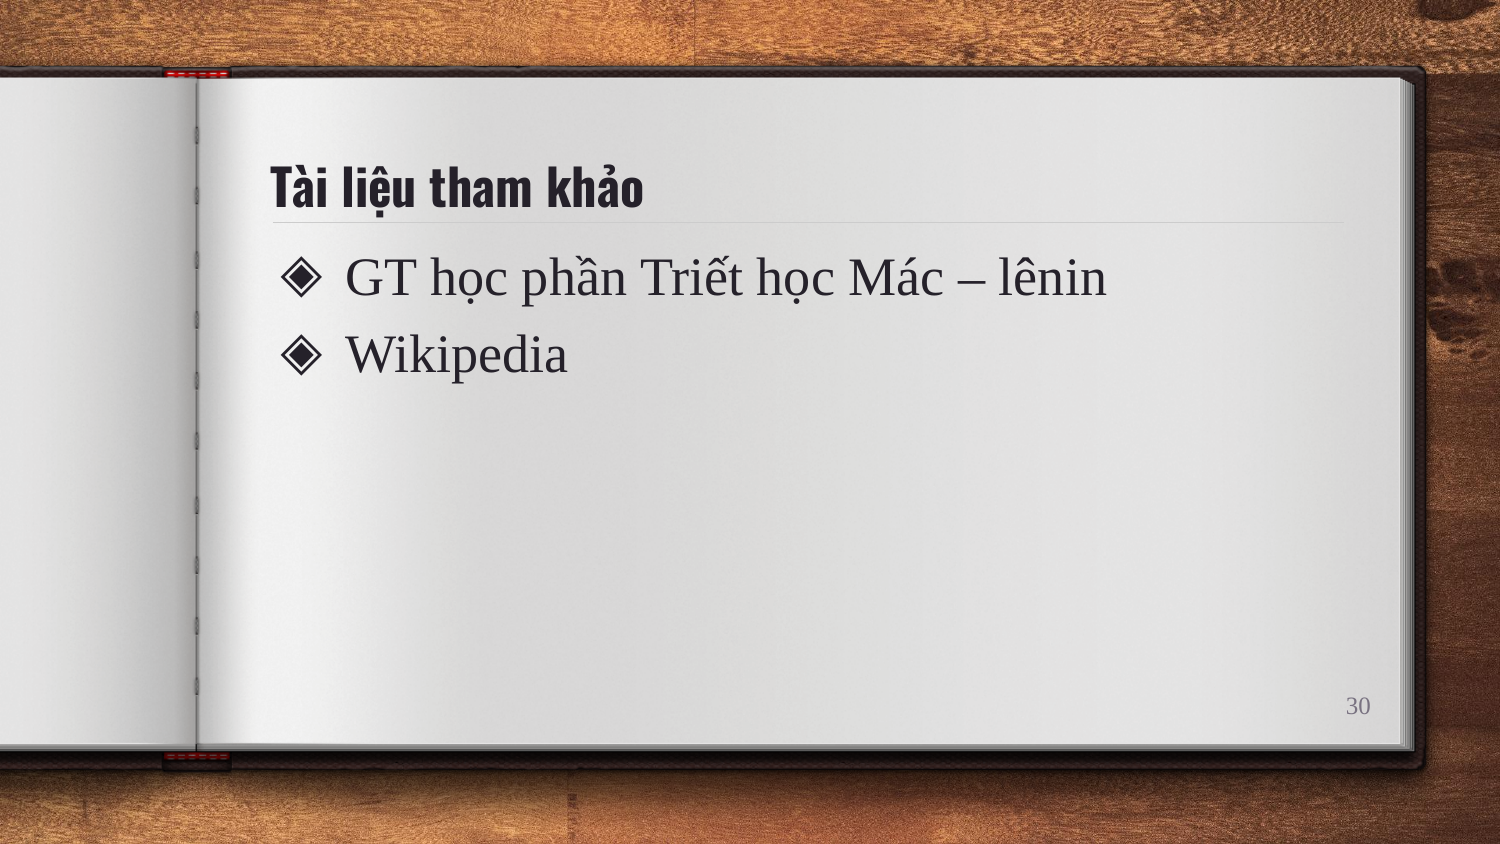

# Tài liệu tham khảo
GT học phần Triết học Mác – lênin
Wikipedia
30